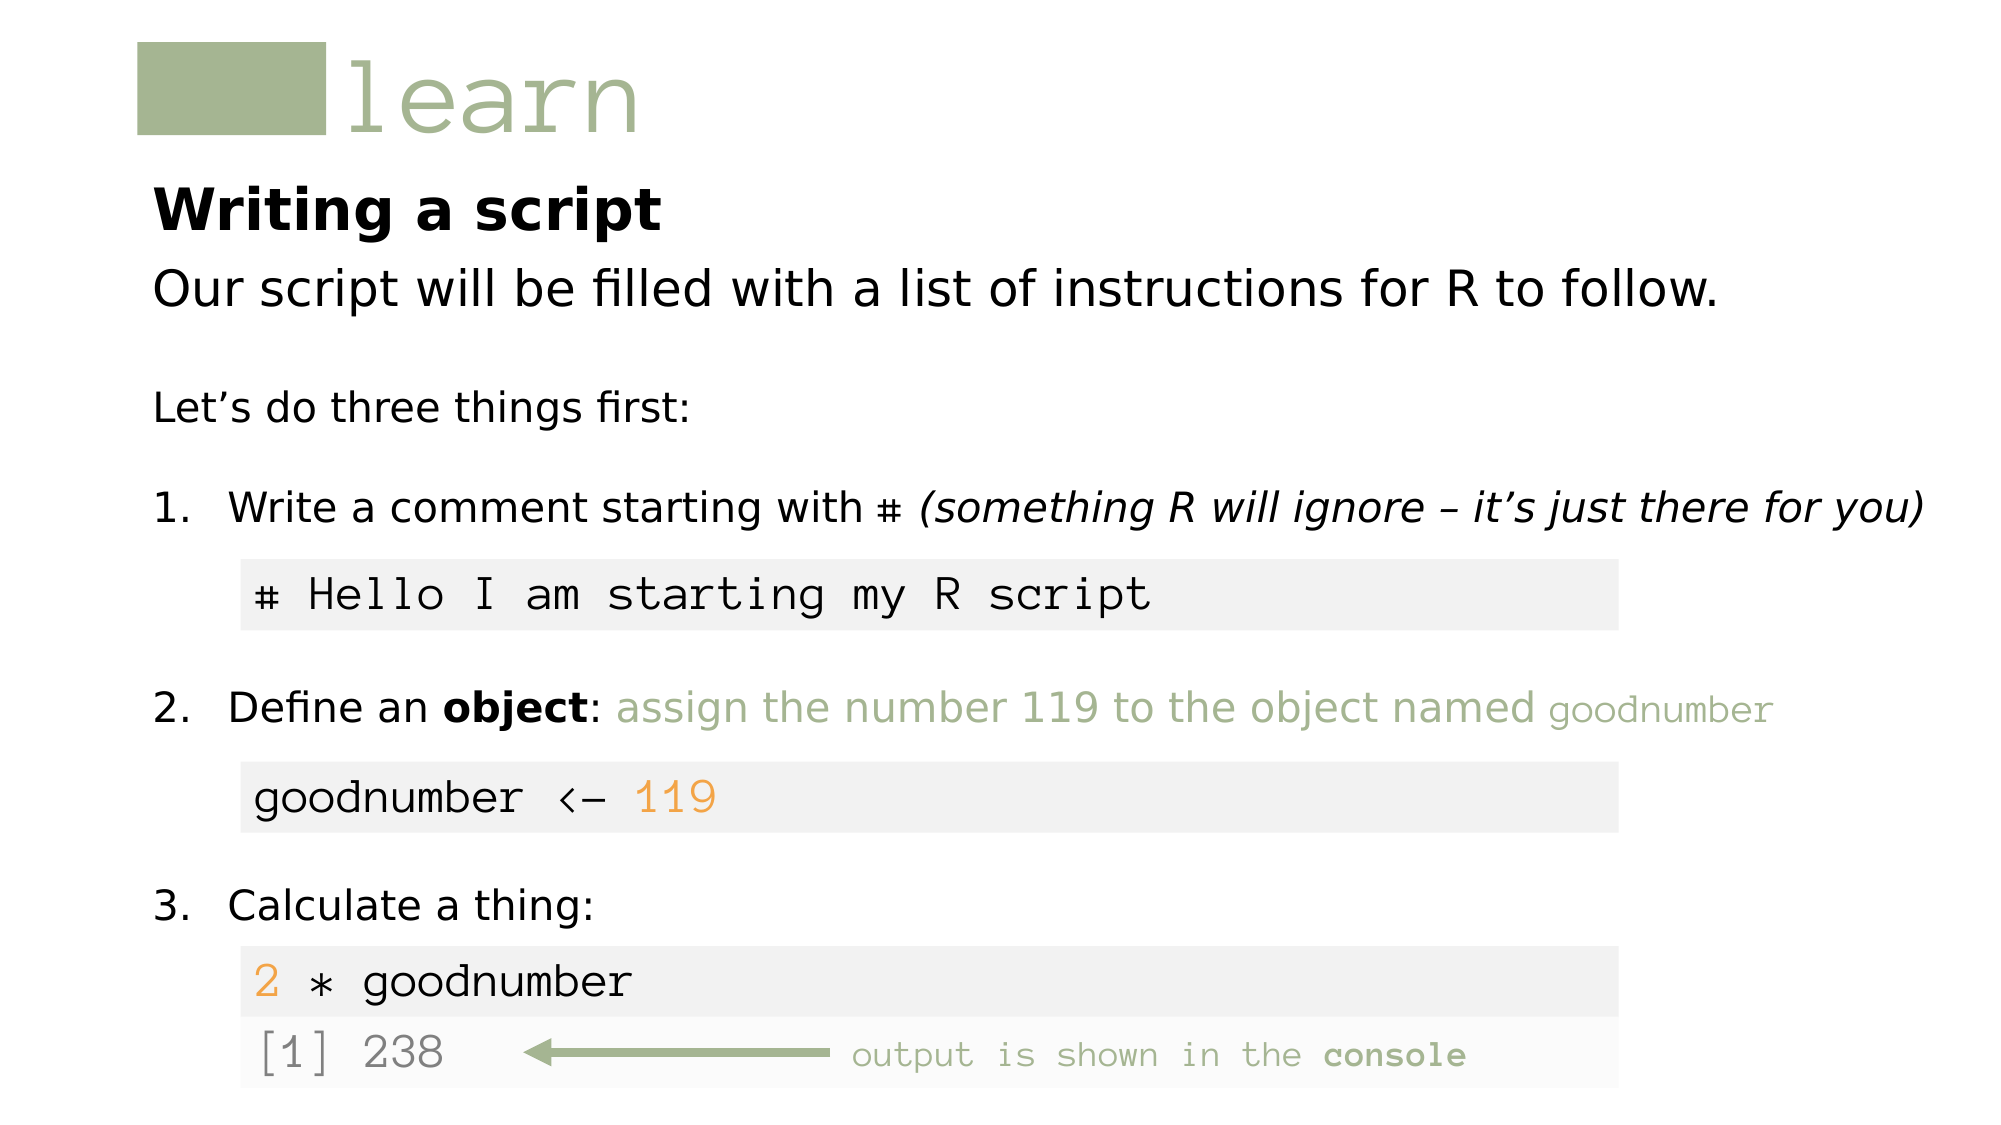

# learn

Writing a script
Our script will be filled with a list of instructions for R to follow.

Let’s do three things first:

Write a comment starting with # (something R will ignore – it’s just there for you)

Define an object: assign the number 119 to the object named goodnumber

Calculate a thing:
# Hello I am starting my R script
goodnumber <- 119
2 * goodnumber
[1] 238
output is shown in the console